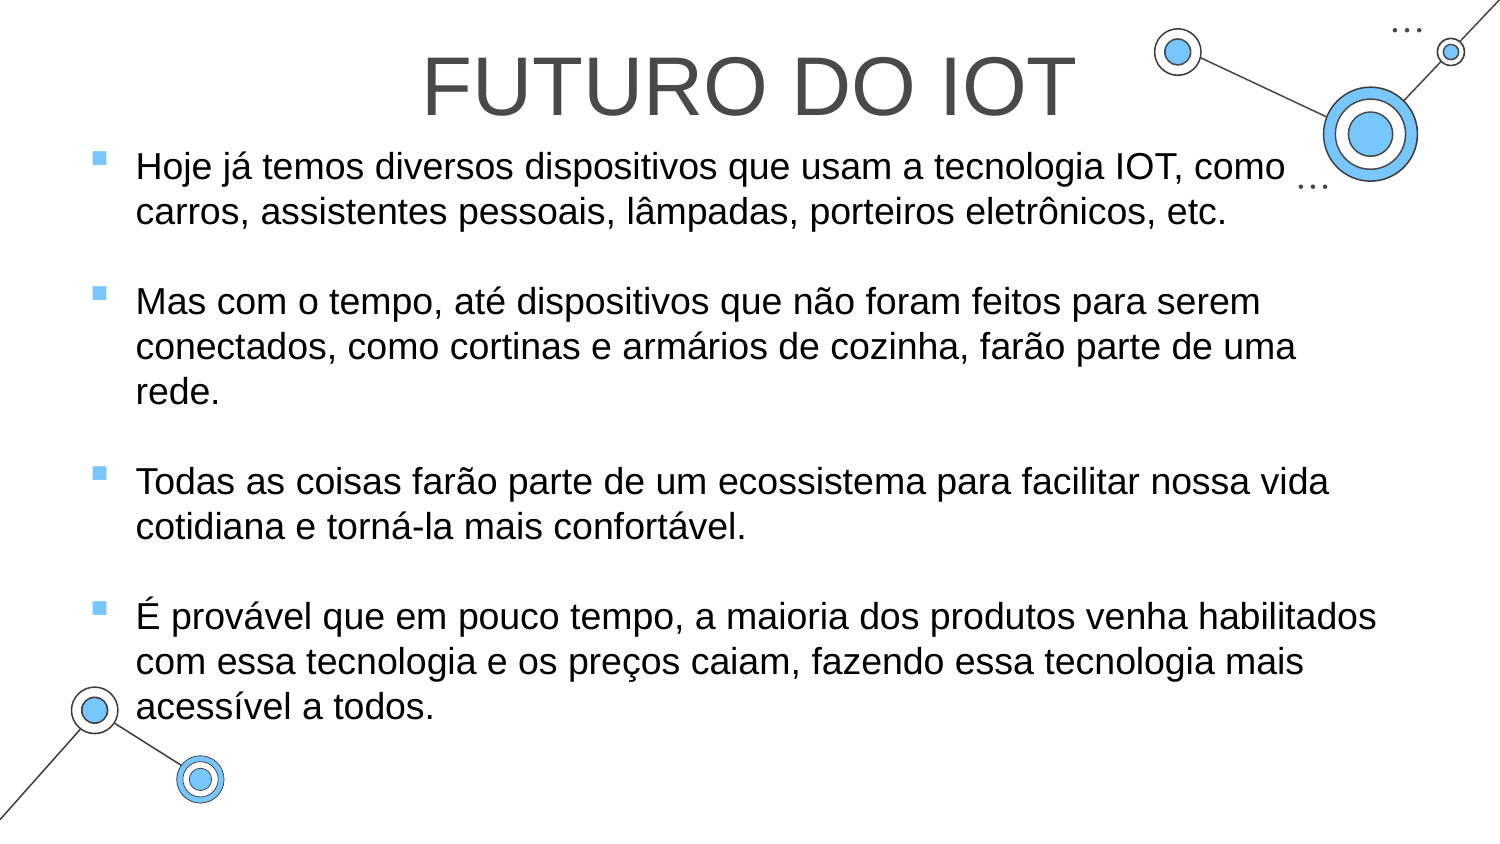

# FUTURO DO IOT
Hoje já temos diversos dispositivos que usam a tecnologia IOT, como carros, assistentes pessoais, lâmpadas, porteiros eletrônicos, etc.

Mas com o tempo, até dispositivos que não foram feitos para serem conectados, como cortinas e armários de cozinha, farão parte de uma rede.

Todas as coisas farão parte de um ecossistema para facilitar nossa vida cotidiana e torná-la mais confortável.

É provável que em pouco tempo, a maioria dos produtos venha habilitados com essa tecnologia e os preços caiam, fazendo essa tecnologia mais acessível a todos.